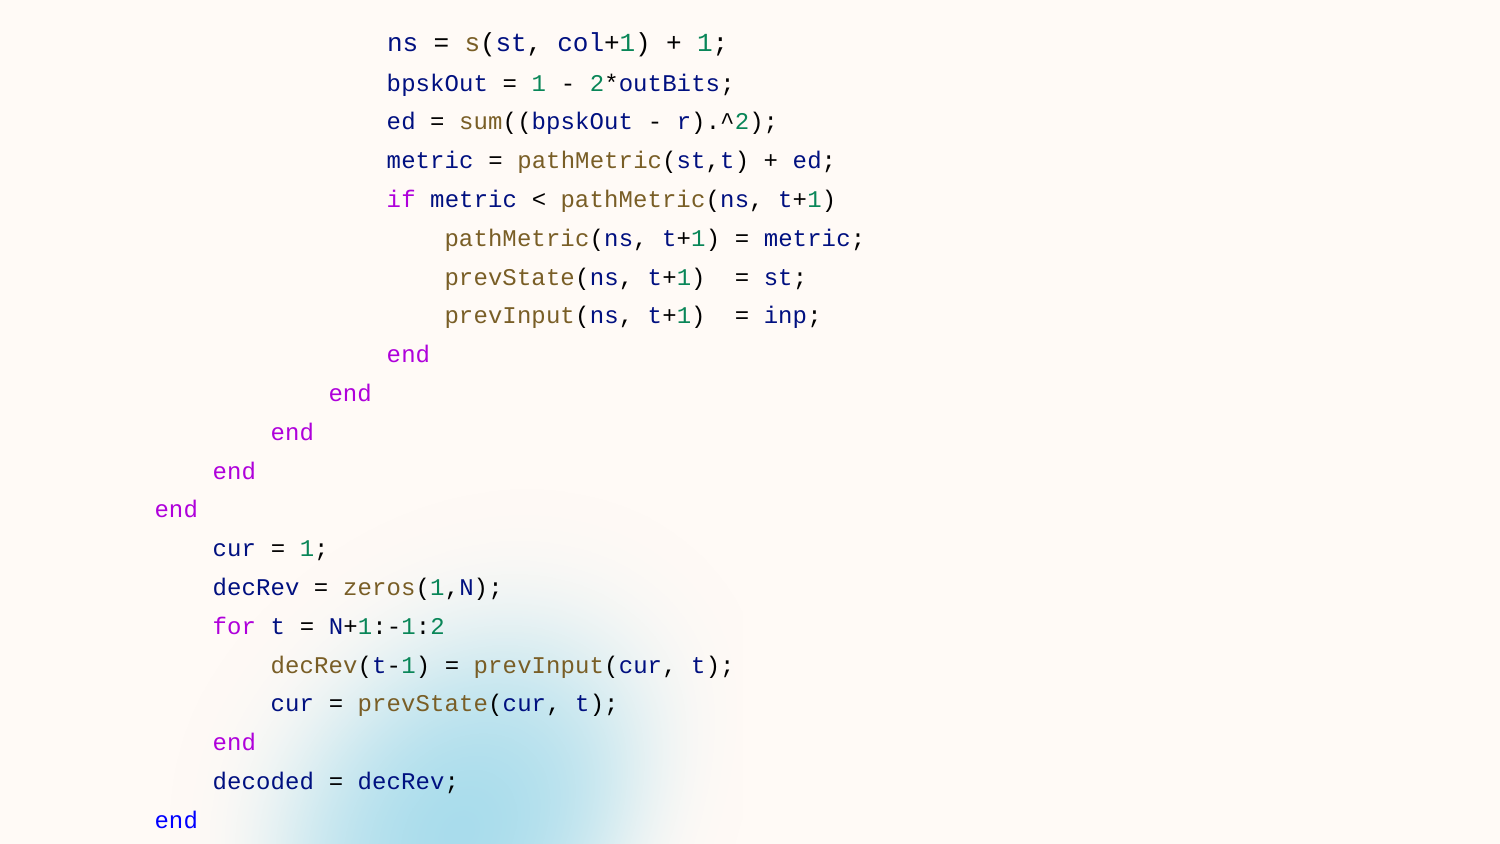

ns = s(st, col+1) + 1;
                bpskOut = 1 - 2*outBits;
                ed = sum((bpskOut - r).^2);
                metric = pathMetric(st,t) + ed;
                if metric < pathMetric(ns, t+1)
                    pathMetric(ns, t+1) = metric;
                    prevState(ns, t+1)  = st;
                    prevInput(ns, t+1)  = inp;
                end
            end
        end
    end
end
    cur = 1;
    decRev = zeros(1,N);
    for t = N+1:-1:2
        decRev(t-1) = prevInput(cur, t);
        cur = prevState(cur, t);
    end
    decoded = decRev;
end